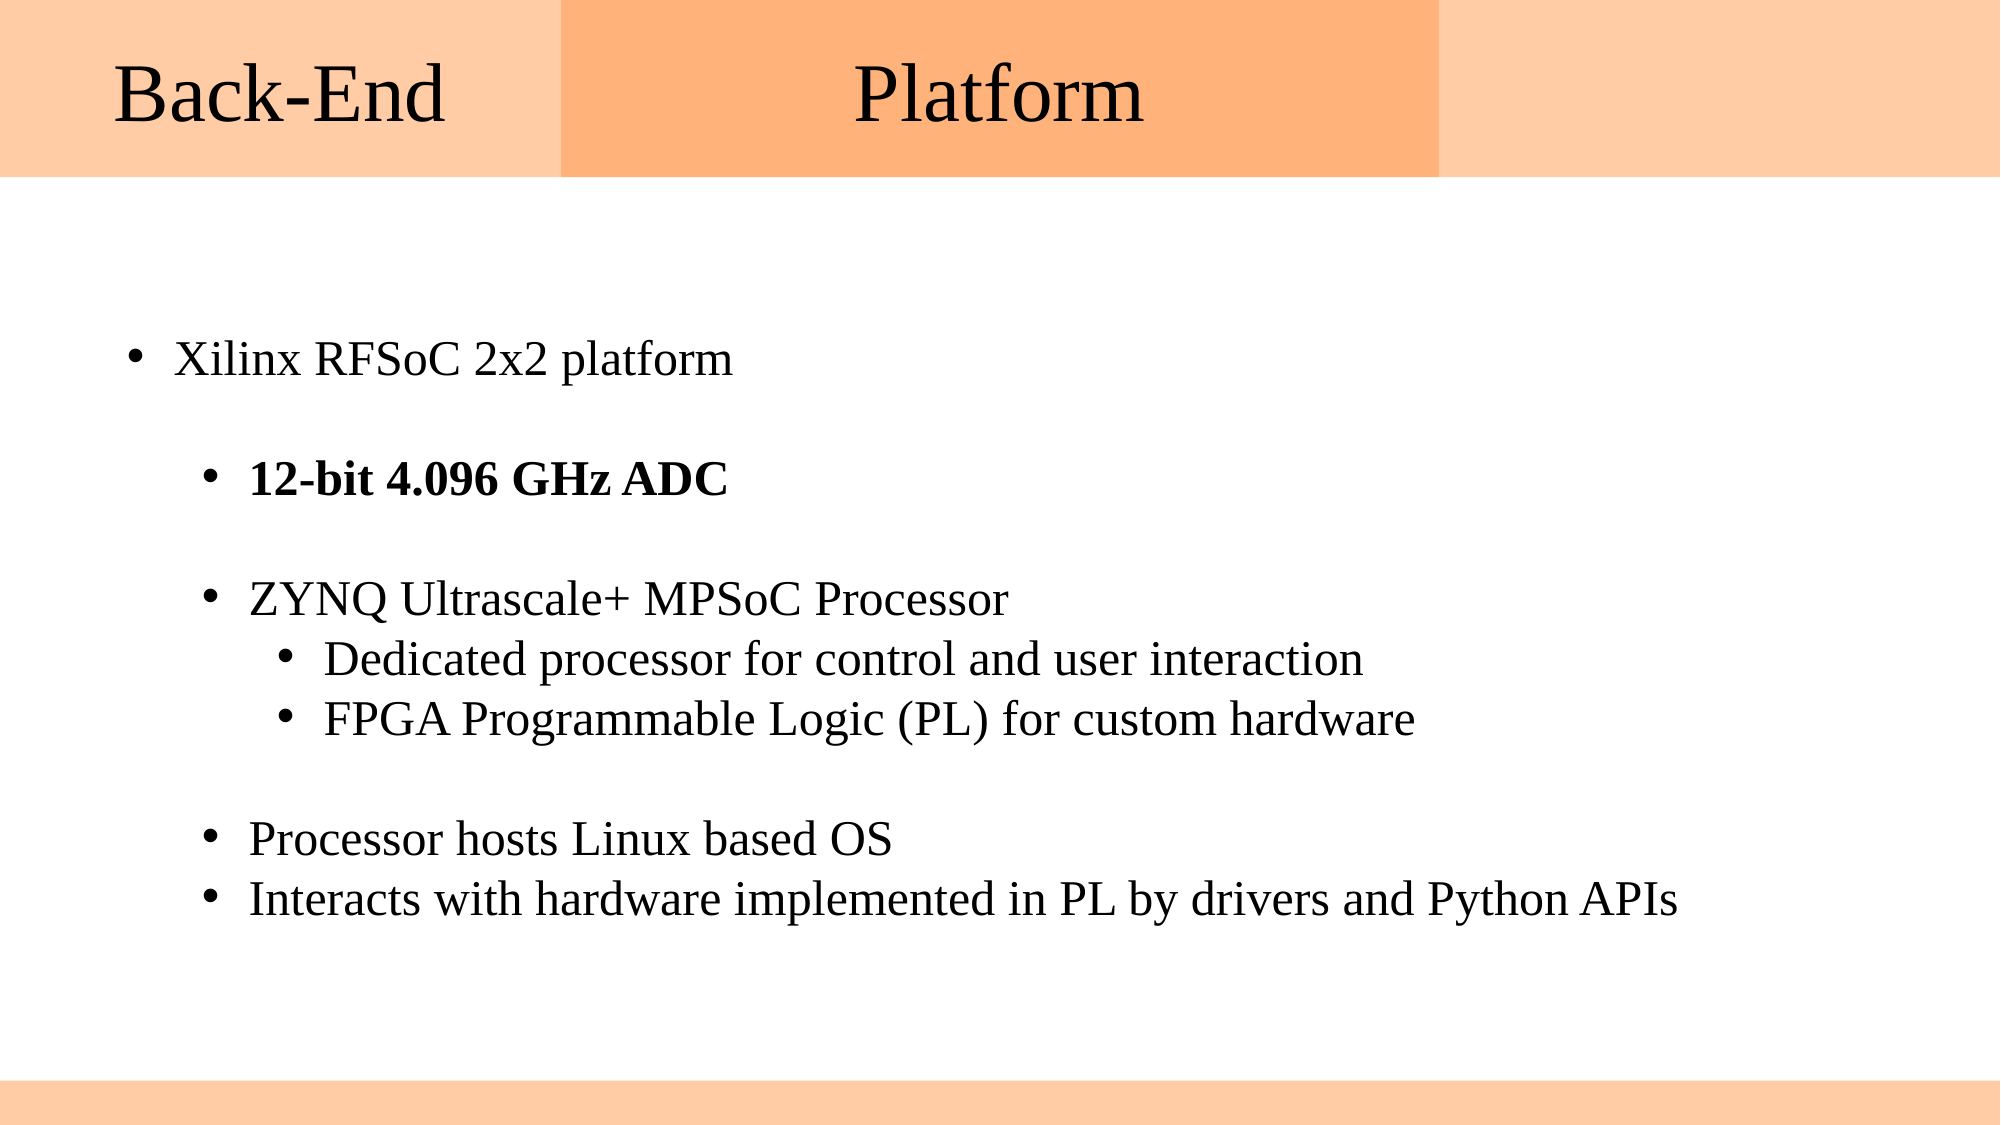

Back-End
Platform
Xilinx RFSoC 2x2 platform

12-bit 4.096 GHz ADC

ZYNQ Ultrascale+ MPSoC Processor
Dedicated processor for control and user interaction
FPGA Programmable Logic (PL) for custom hardware

Processor hosts Linux based OS
Interacts with hardware implemented in PL by drivers and Python APIs